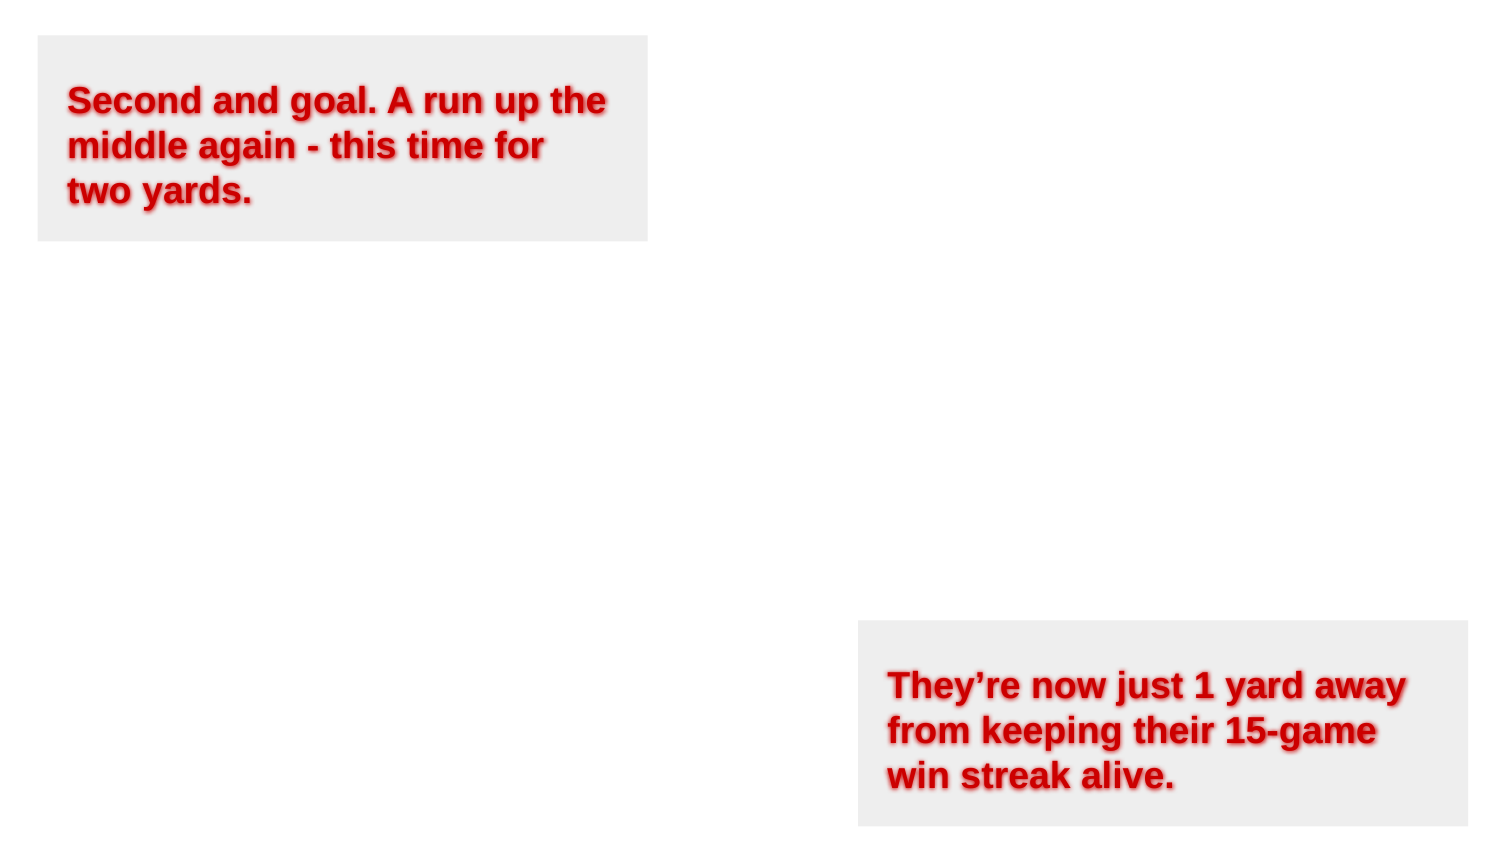

Second and goal. A run up the middle again - this time for two yards.

They’re now just 1 yard away from keeping their 15-game win streak alive.